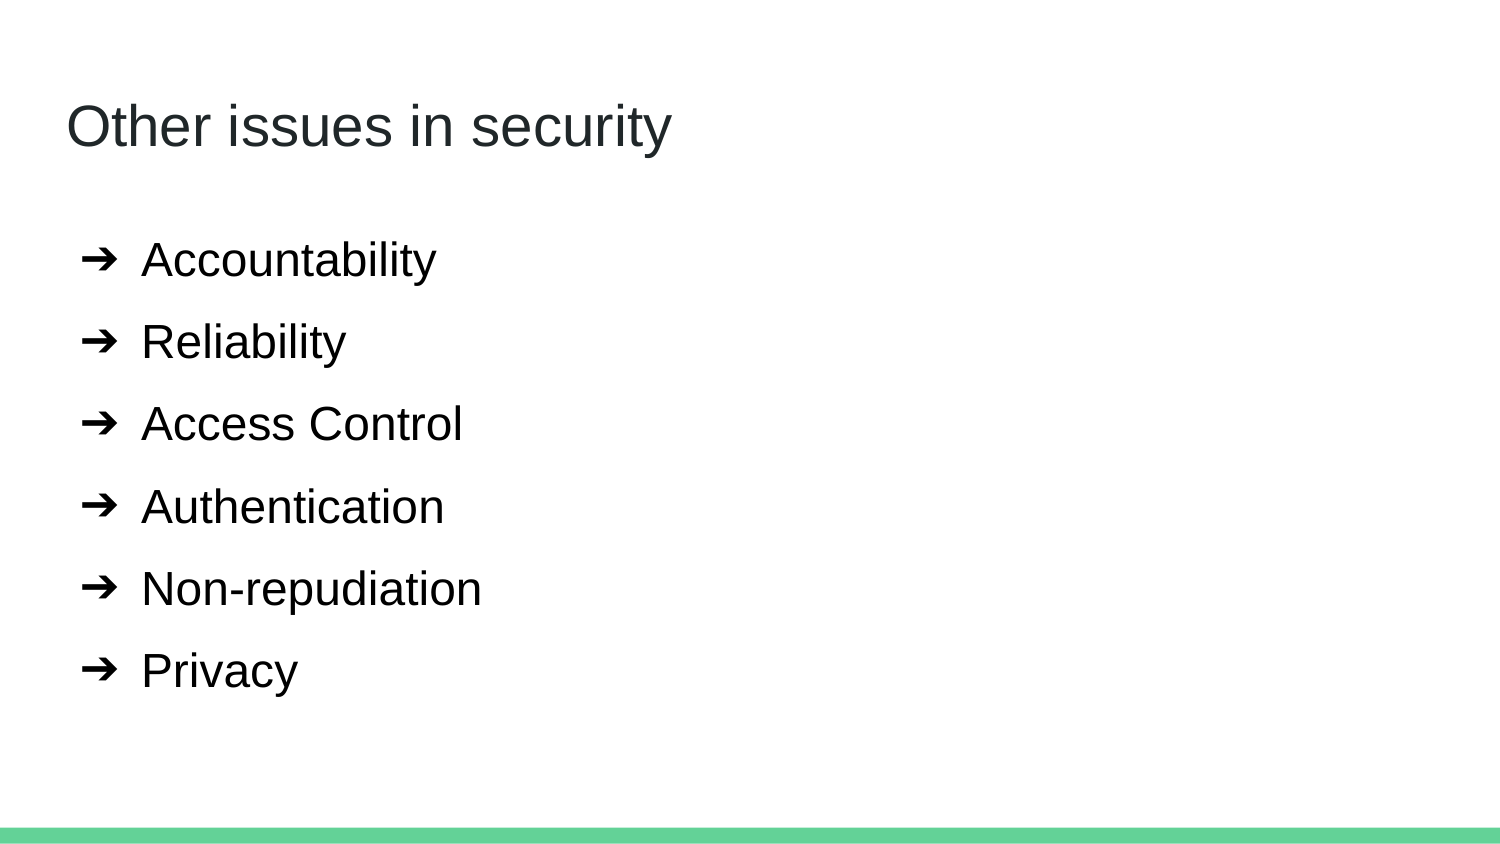

# Other issues in security
Accountability
Reliability
Access Control
Authentication
Non-repudiation
Privacy